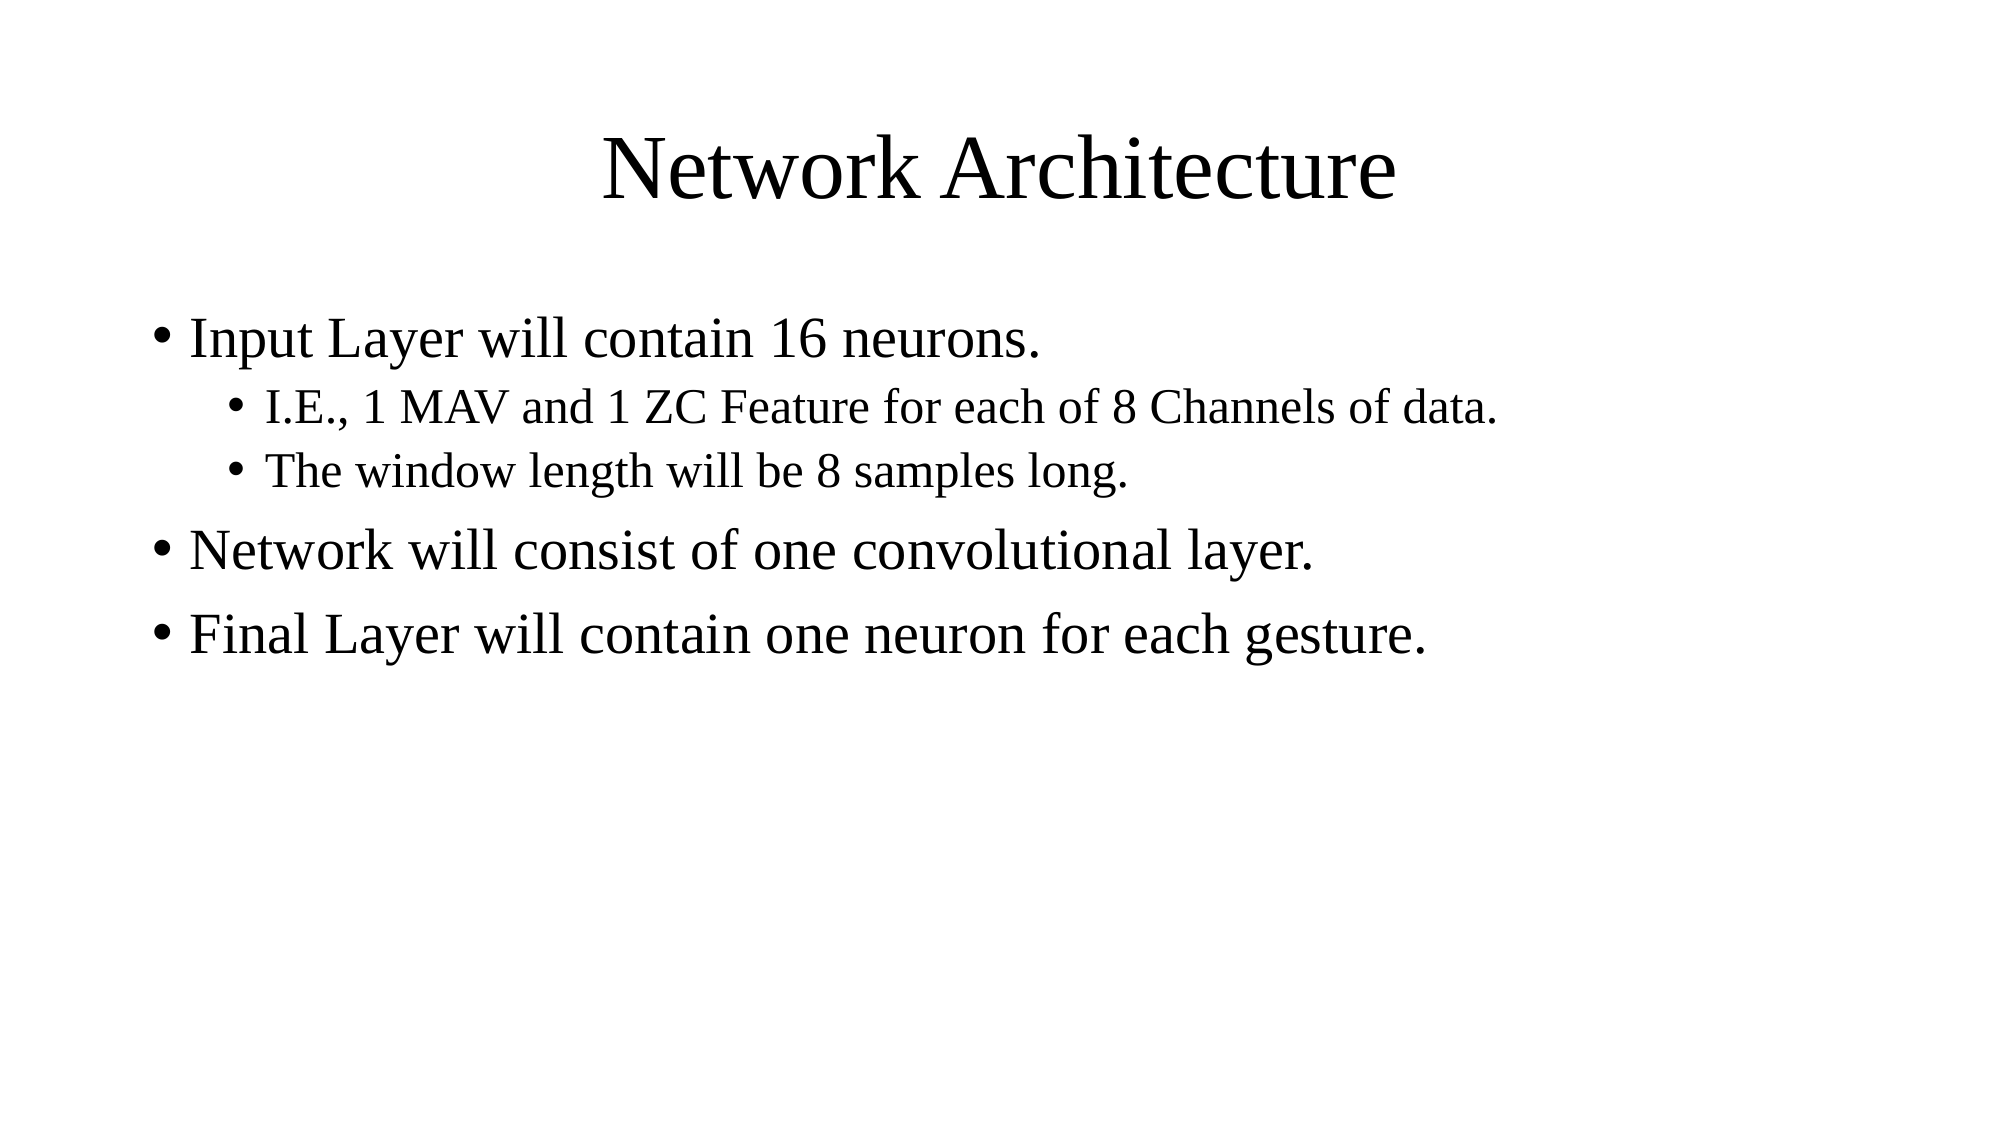

# Network Architecture
Input Layer will contain 16 neurons.
I.E., 1 MAV and 1 ZC Feature for each of 8 Channels of data.
The window length will be 8 samples long.
Network will consist of one convolutional layer.
Final Layer will contain one neuron for each gesture.